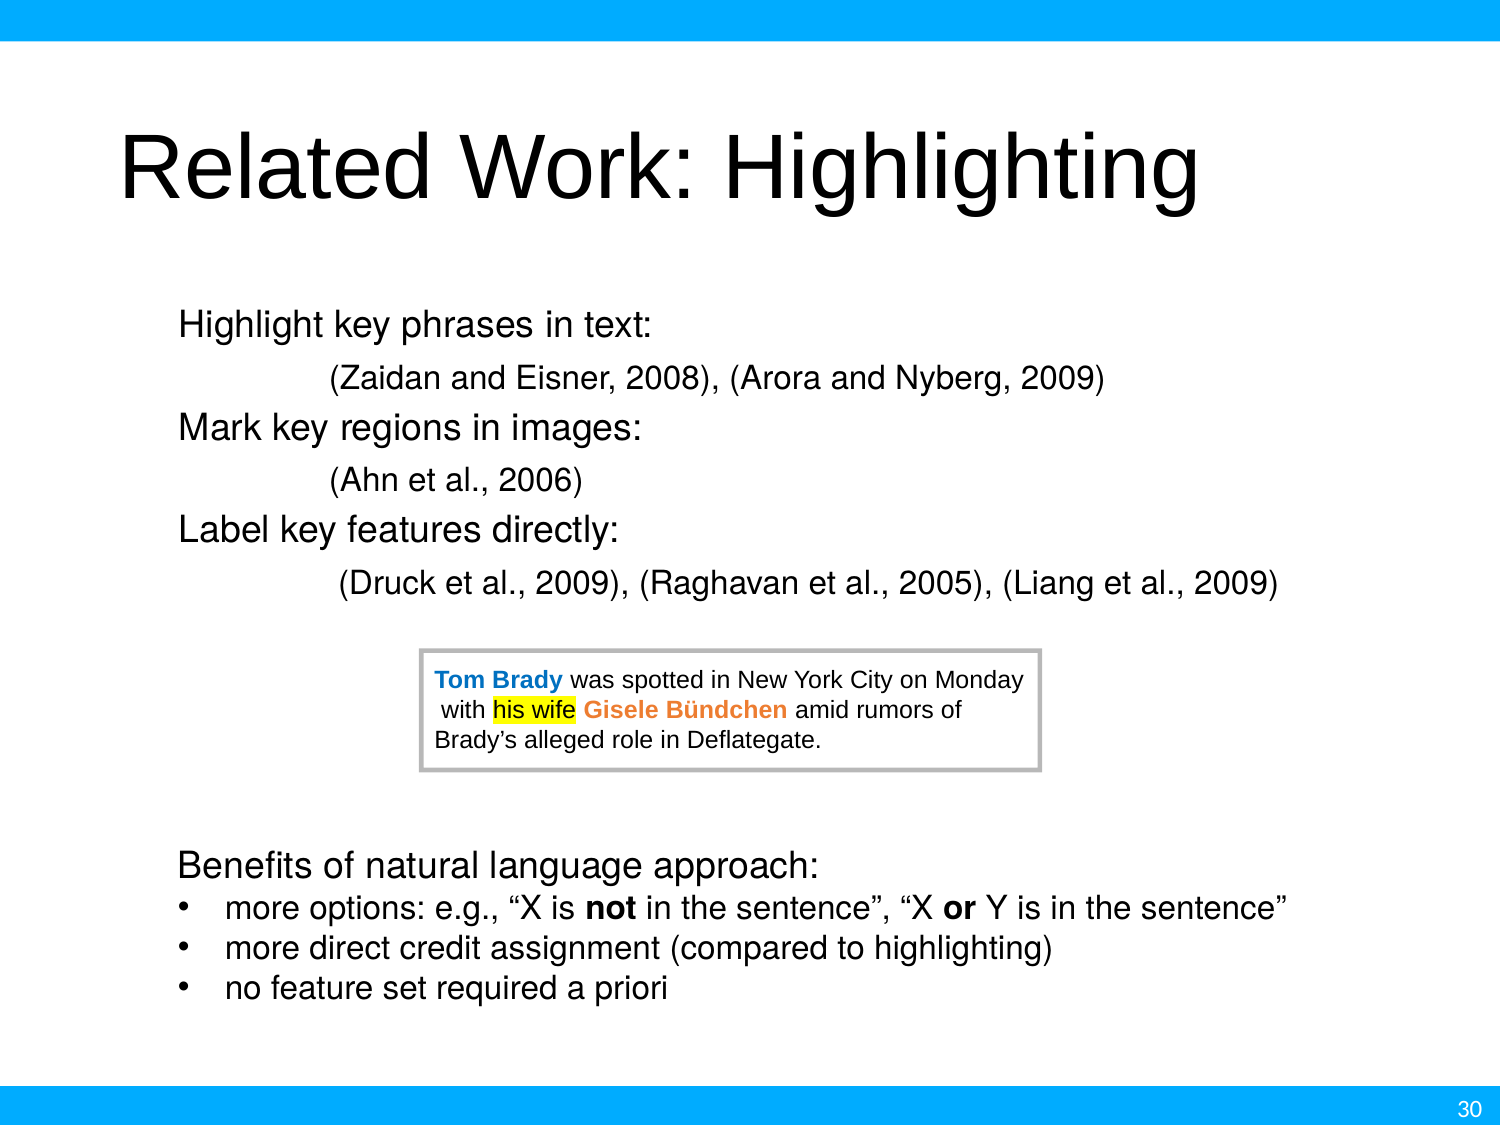

# Related Work: Highlighting
Highlight key phrases in text:
	(Zaidan and Eisner, 2008), (Arora and Nyberg, 2009)
Mark key regions in images:
	(Ahn et al., 2006)
Label key features directly:
	 (Druck et al., 2009), (Raghavan et al., 2005), (Liang et al., 2009)

Tom Brady was spotted in New York City on Monday  with his wife Gisele Bündchen amid rumors of Brady’s alleged role in Deflategate.
Benefits of natural language approach:
more options: e.g., “X is not in the sentence”, “X or Y is in the sentence”
more direct credit assignment (compared to highlighting)
no feature set required a priori
30